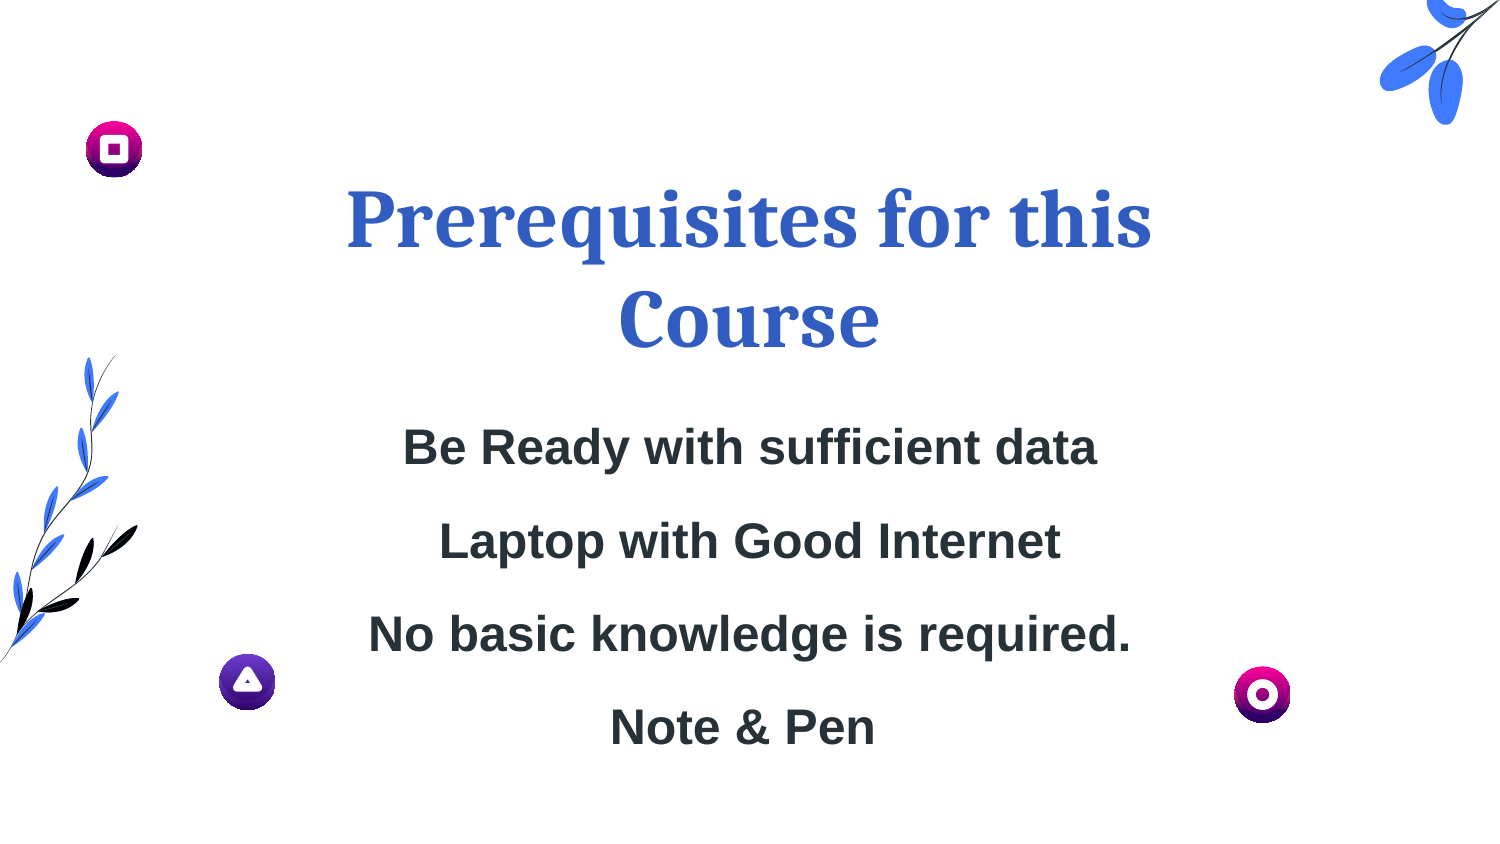

Prerequisites for this Course

Be Ready with sufficient data
Laptop with Good Internet
No basic knowledge is required.
Note & Pen